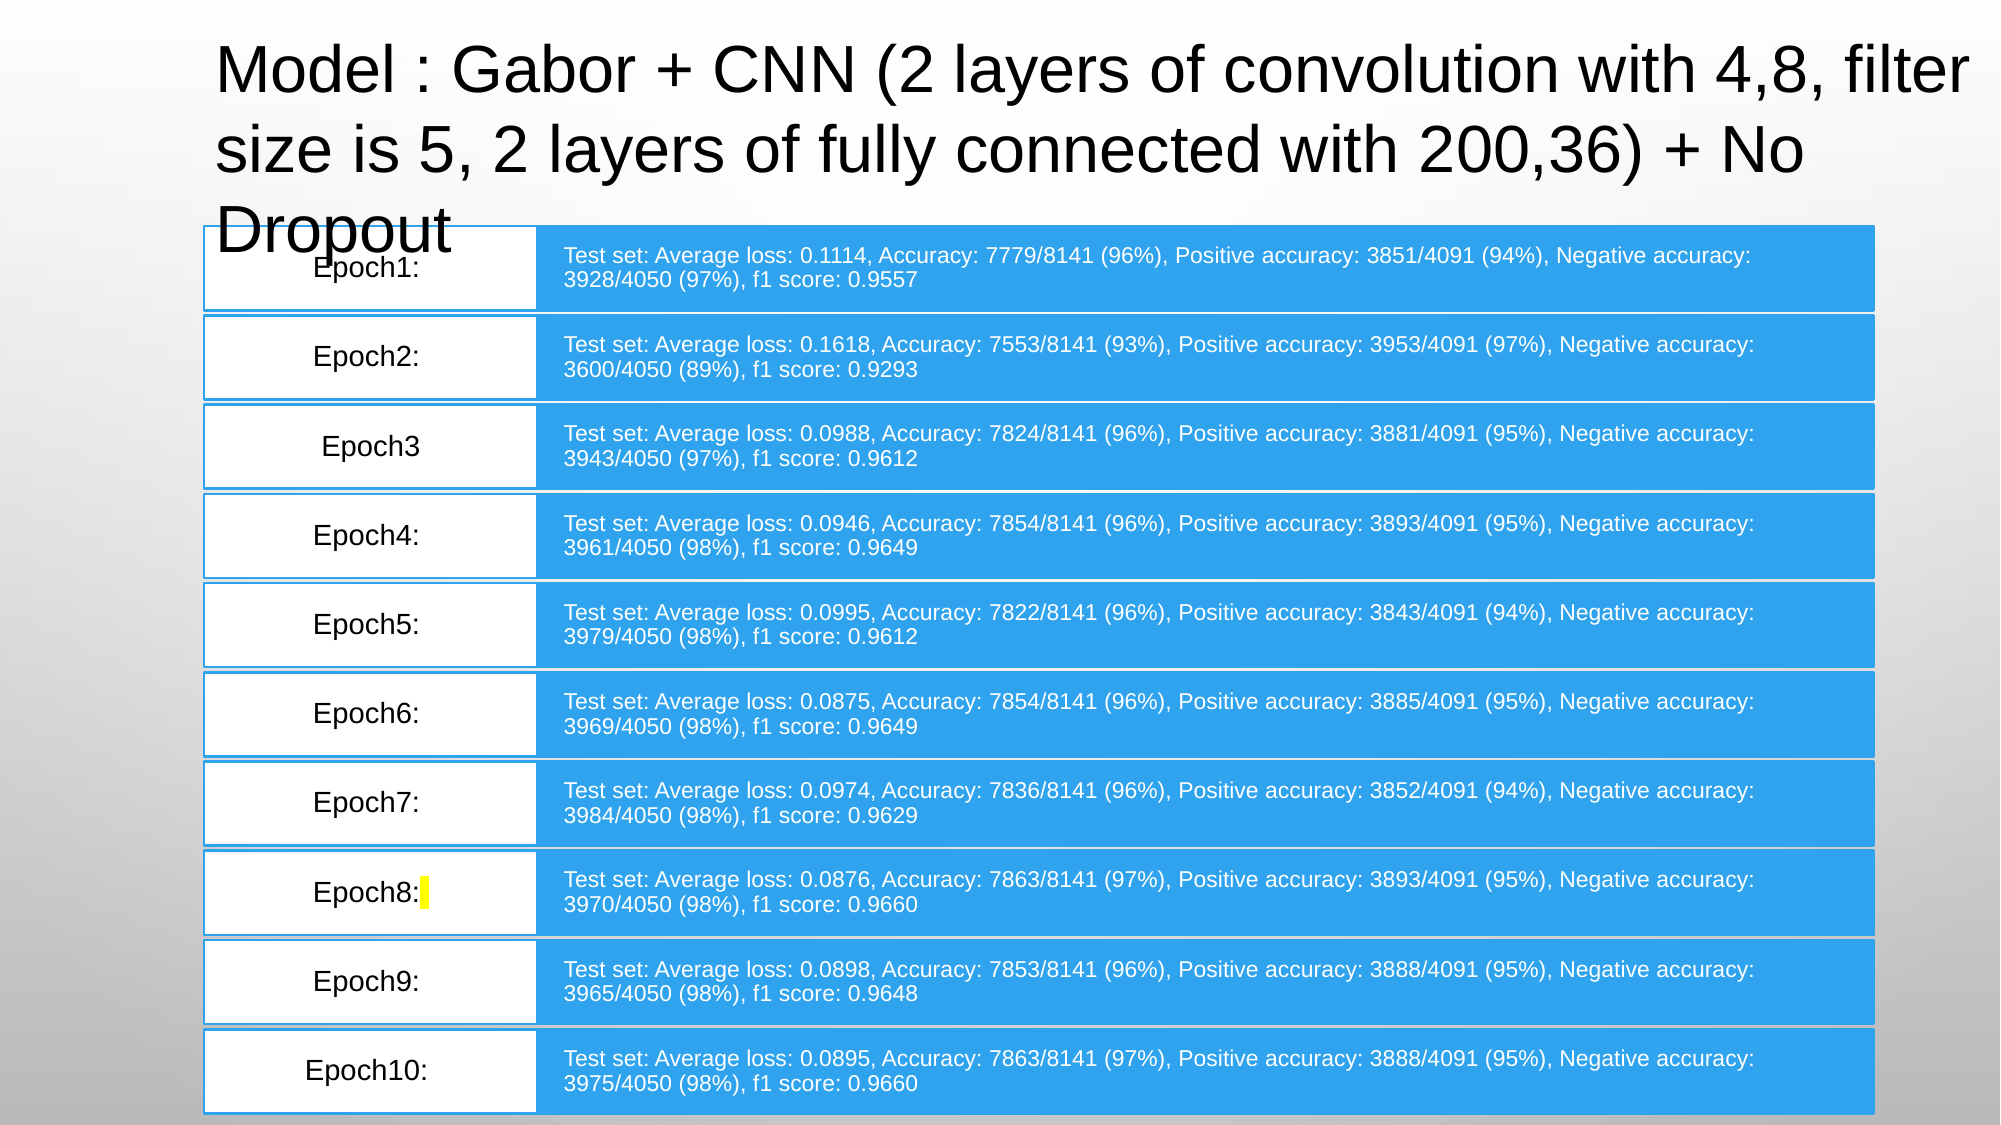

Model : Gabor + CNN (2 layers of convolution with 4,8, filter size is 5, 2 layers of fully connected with 200,36) + No Dropout
#
Test set: Average loss: 0.1114, Accuracy: 7779/8141 (96%), Positive accuracy: 3851/4091 (94%), Negative accuracy: 3928/4050 (97%), f1 score: 0.9557
Epoch1:
Test set: Average loss: 0.1618, Accuracy: 7553/8141 (93%), Positive accuracy: 3953/4091 (97%), Negative accuracy: 3600/4050 (89%), f1 score: 0.9293
Epoch2:
Test set: Average loss: 0.0988, Accuracy: 7824/8141 (96%), Positive accuracy: 3881/4091 (95%), Negative accuracy: 3943/4050 (97%), f1 score: 0.9612
Epoch3
Test set: Average loss: 0.0946, Accuracy: 7854/8141 (96%), Positive accuracy: 3893/4091 (95%), Negative accuracy: 3961/4050 (98%), f1 score: 0.9649
Epoch4:
Test set: Average loss: 0.0995, Accuracy: 7822/8141 (96%), Positive accuracy: 3843/4091 (94%), Negative accuracy: 3979/4050 (98%), f1 score: 0.9612
Epoch5:
Test set: Average loss: 0.0875, Accuracy: 7854/8141 (96%), Positive accuracy: 3885/4091 (95%), Negative accuracy: 3969/4050 (98%), f1 score: 0.9649
Epoch6:
Test set: Average loss: 0.0974, Accuracy: 7836/8141 (96%), Positive accuracy: 3852/4091 (94%), Negative accuracy: 3984/4050 (98%), f1 score: 0.9629
Epoch7:
Test set: Average loss: 0.0876, Accuracy: 7863/8141 (97%), Positive accuracy: 3893/4091 (95%), Negative accuracy: 3970/4050 (98%), f1 score: 0.9660
Epoch8:
Test set: Average loss: 0.0898, Accuracy: 7853/8141 (96%), Positive accuracy: 3888/4091 (95%), Negative accuracy: 3965/4050 (98%), f1 score: 0.9648
Epoch9:
Test set: Average loss: 0.0895, Accuracy: 7863/8141 (97%), Positive accuracy: 3888/4091 (95%), Negative accuracy: 3975/4050 (98%), f1 score: 0.9660
Epoch10: